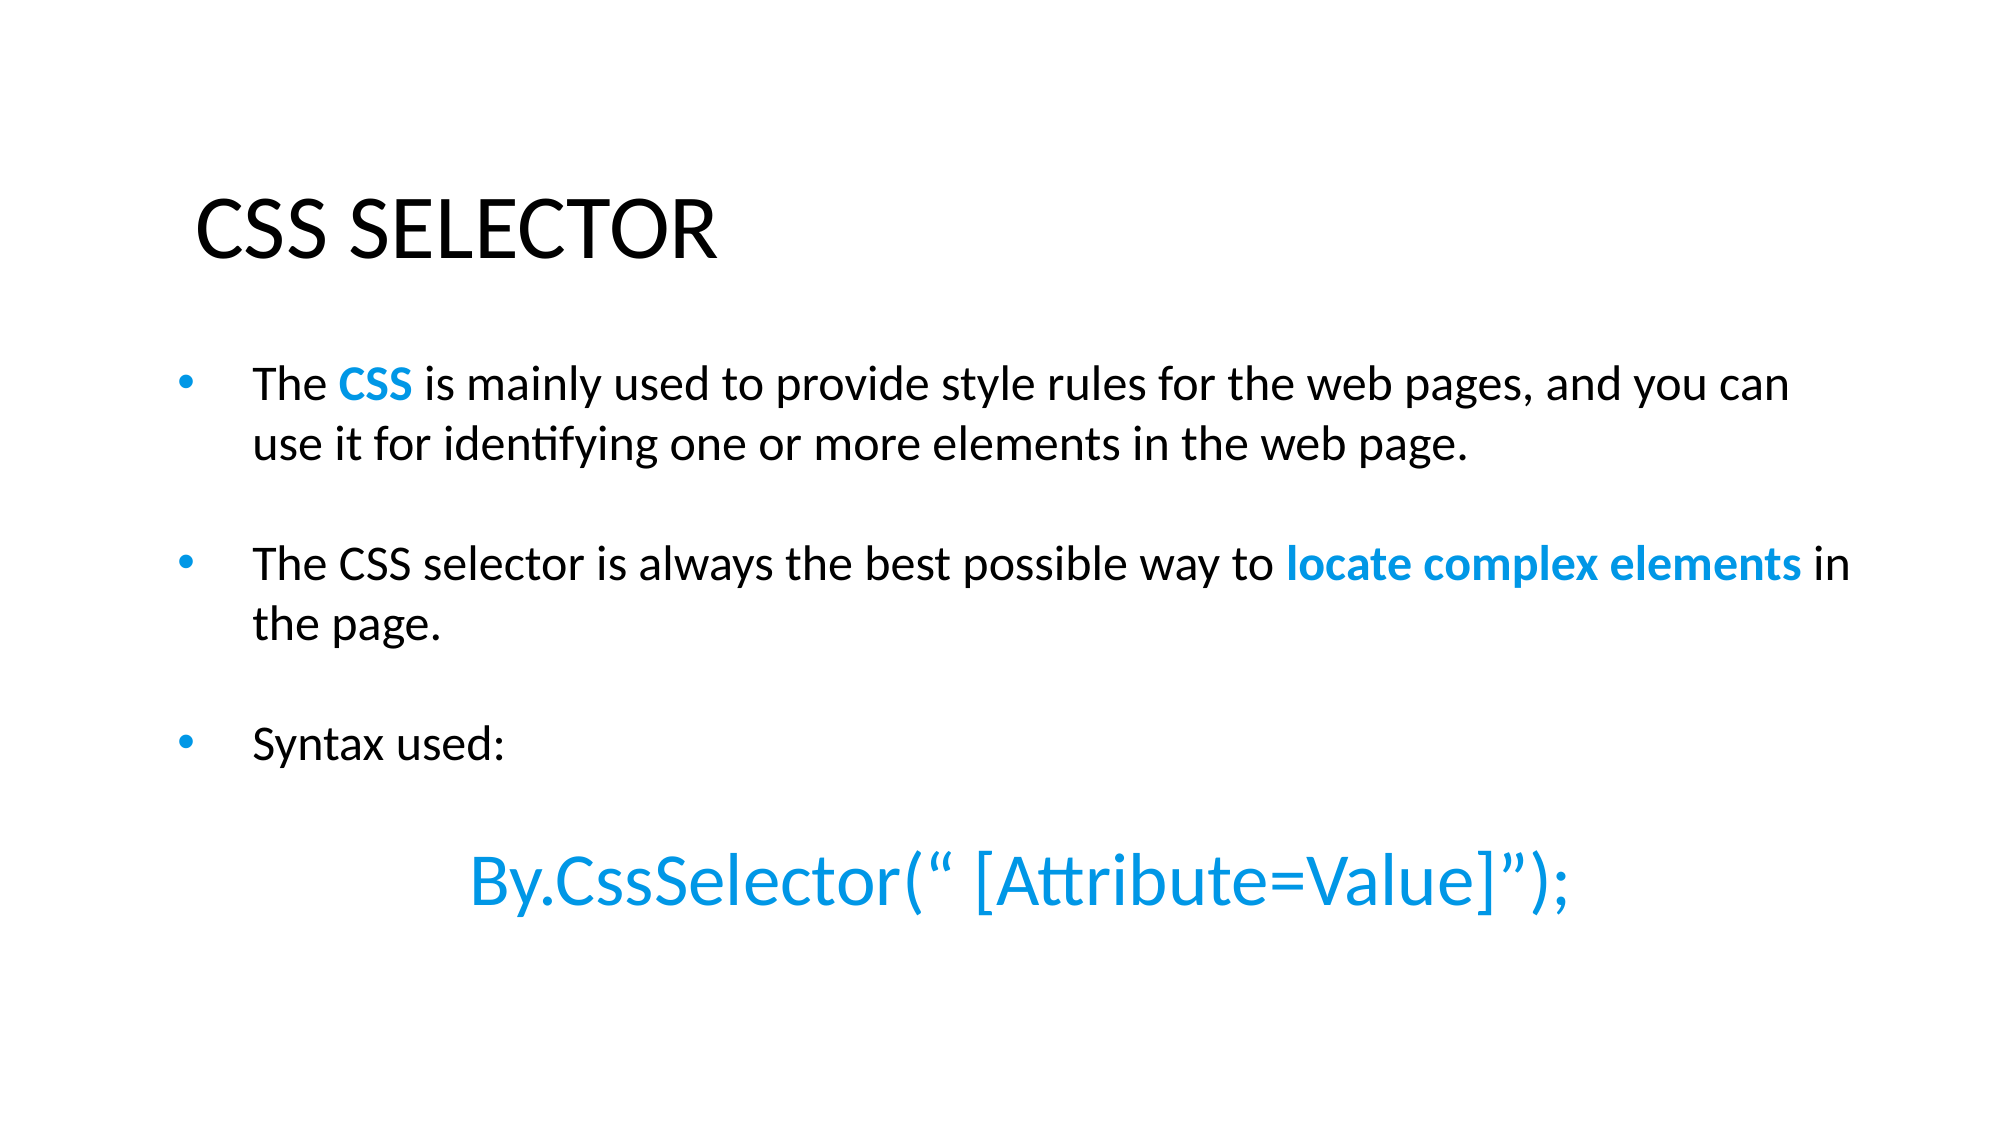

# CSS SELECTOR

The CSS is mainly used to provide style rules for the web pages, and you can use it for identifying one or more elements in the web page.

The CSS selector is always the best possible way to locate complex elements in the page.

Syntax used:

By.CssSelector(“ [Attribute=Value]”);
Selenium Locator